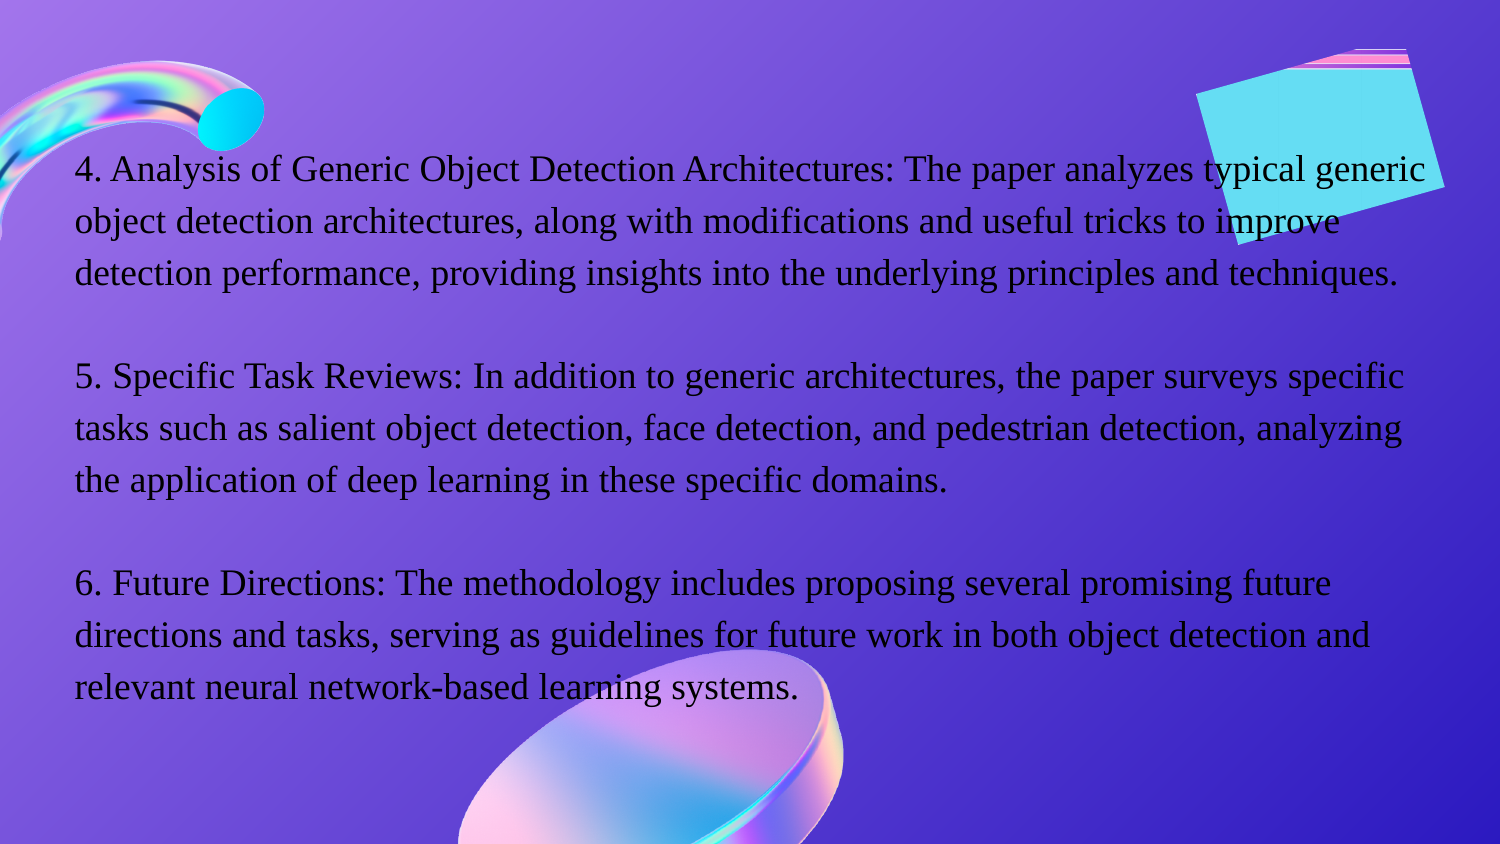

4. Analysis of Generic Object Detection Architectures: The paper analyzes typical generic object detection architectures, along with modifications and useful tricks to improve detection performance, providing insights into the underlying principles and techniques.

5. Specific Task Reviews: In addition to generic architectures, the paper surveys specific tasks such as salient object detection, face detection, and pedestrian detection, analyzing the application of deep learning in these specific domains.

6. Future Directions: The methodology includes proposing several promising future directions and tasks, serving as guidelines for future work in both object detection and relevant neural network-based learning systems.